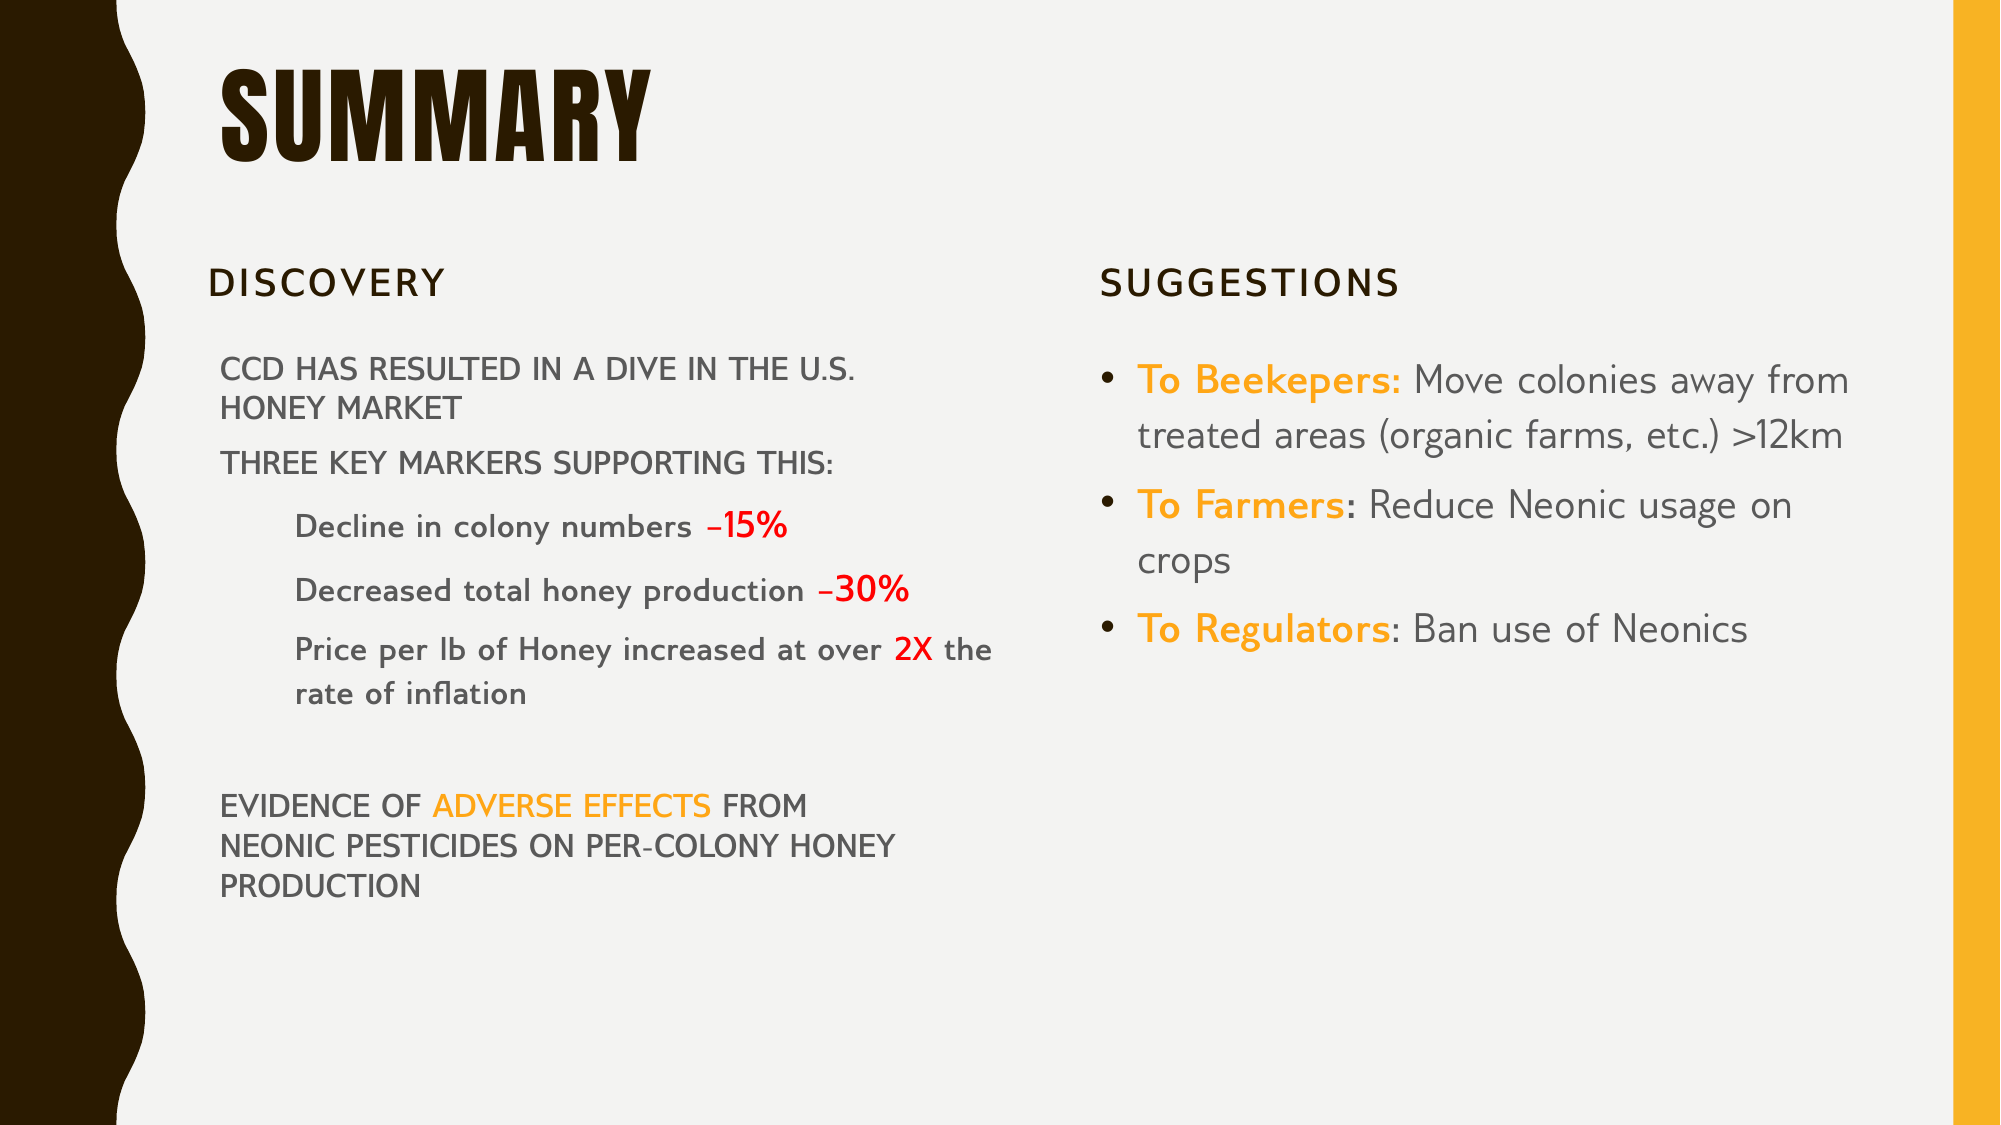

# Summary
Discovery
Suggestions

To Beekepers: Move colonies away from treated areas (organic farms, etc.) >12km
To Farmers: Reduce Neonic usage on crops
To Regulators: Ban use of Neonics
CCD HAS RESULTED IN A DIVE IN THE U.S. HONEY MARKET
THREE KEY MARKERS SUPPORTING THIS:
Decline in colony numbers –15%
Decreased total honey production –30%
Price per lb of Honey increased at over 2X the rate of inflation

EVIDENCE OF ADVERSE EFFECTS FROM NEONIC PESTICIDES ON PER-COLONY HONEY PRODUCTION